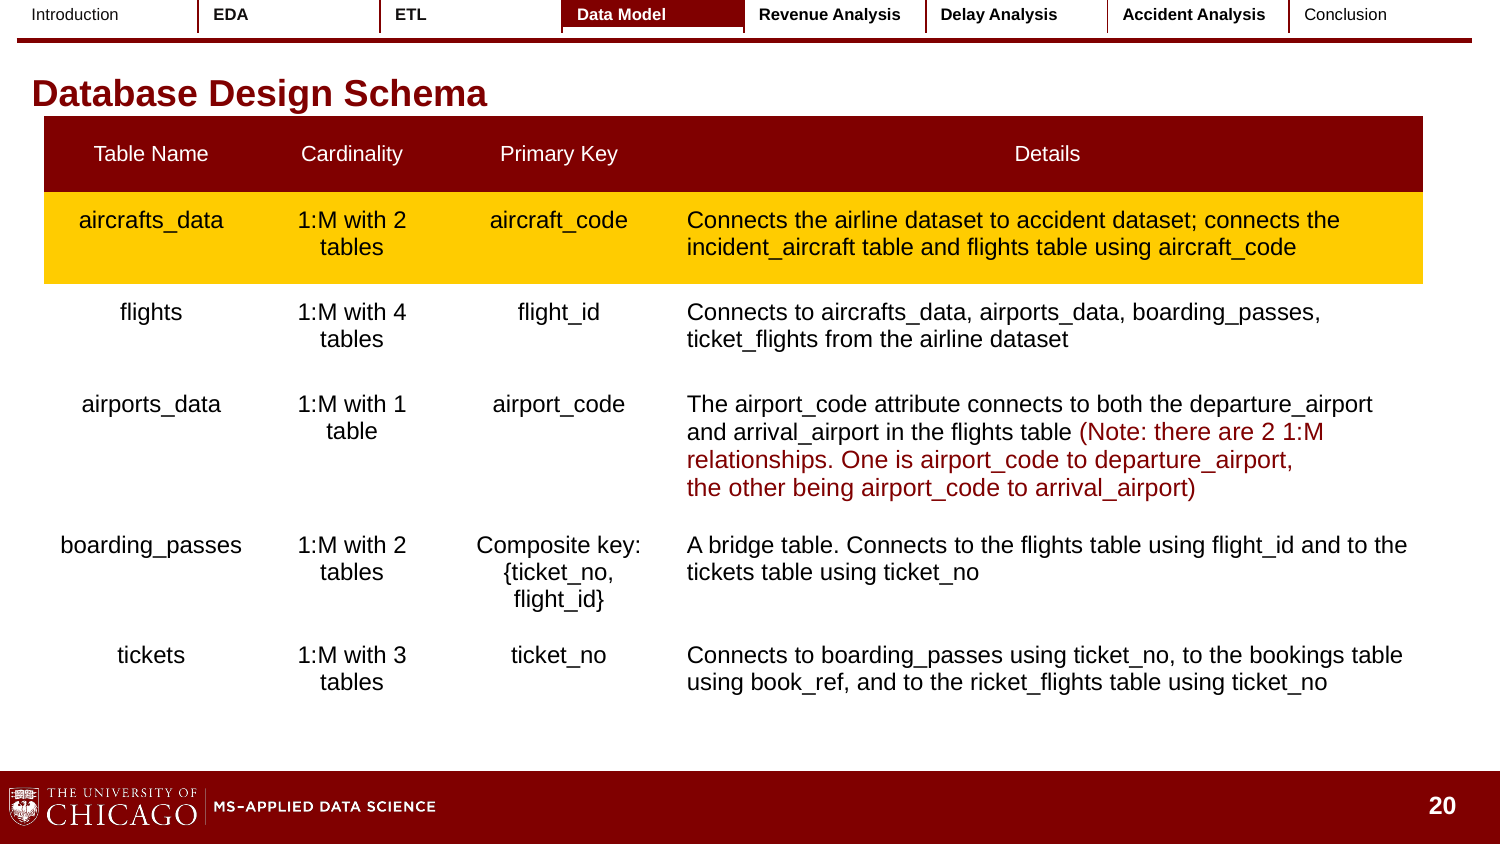

| Introduction | EDA | ETL | Data Model | Revenue Analysis | Delay Analysis | Accident Analysis | Conclusion |
| --- | --- | --- | --- | --- | --- | --- | --- |

# Database Design Schema
| Table Name | Cardinality | Primary Key | Details |
| --- | --- | --- | --- |
| aircrafts\_data | 1:M with 2 tables | aircraft\_code | Connects the airline dataset to accident dataset; connects the incident\_aircraft table and flights table using aircraft\_code |
| flights | 1:M with 4 tables | flight\_id | Connects to aircrafts\_data, airports\_data, boarding\_passes, ticket\_flights from the airline dataset |
| airports\_data | 1:M with 1 table | airport\_code | The airport\_code attribute connects to both the departure\_airport and arrival\_airport in the flights table (Note: there are 2 1:M relationships. One is airport\_code to departure\_airport, the other being airport\_code to arrival\_airport) |
| boarding\_passes | 1:M with 2 tables | Composite key: {ticket\_no, flight\_id} | A bridge table. Connects to the flights table using flight\_id and to the tickets table using ticket\_no |
| tickets | 1:M with 3 tables | ticket\_no | Connects to boarding\_passes using ticket\_no, to the bookings table using book\_ref, and to the ricket\_flights table using ticket\_no |
20